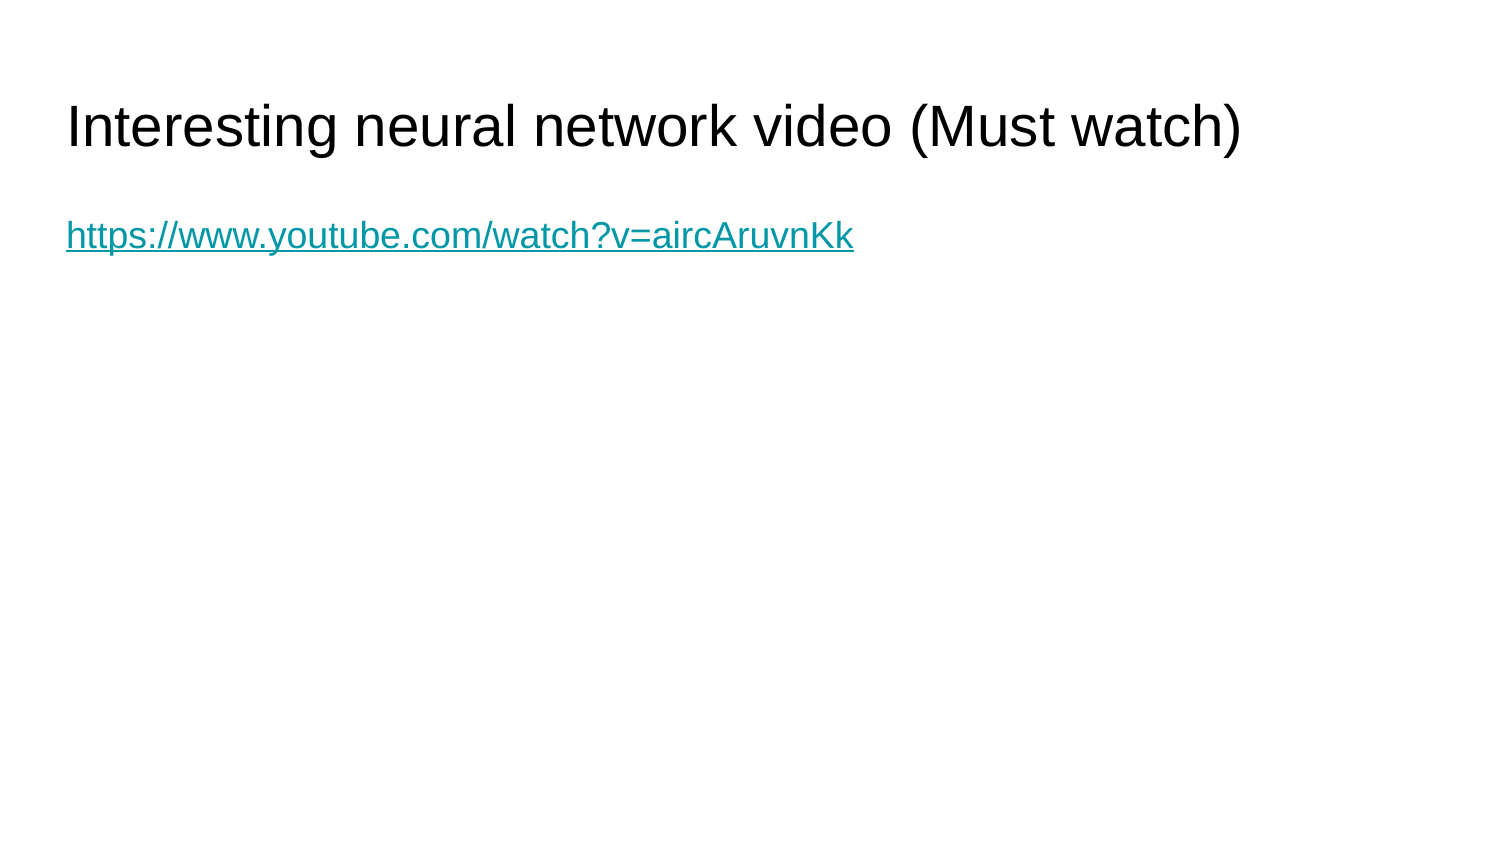

# Interesting neural network video (Must watch)
https://www.youtube.com/watch?v=aircAruvnKk